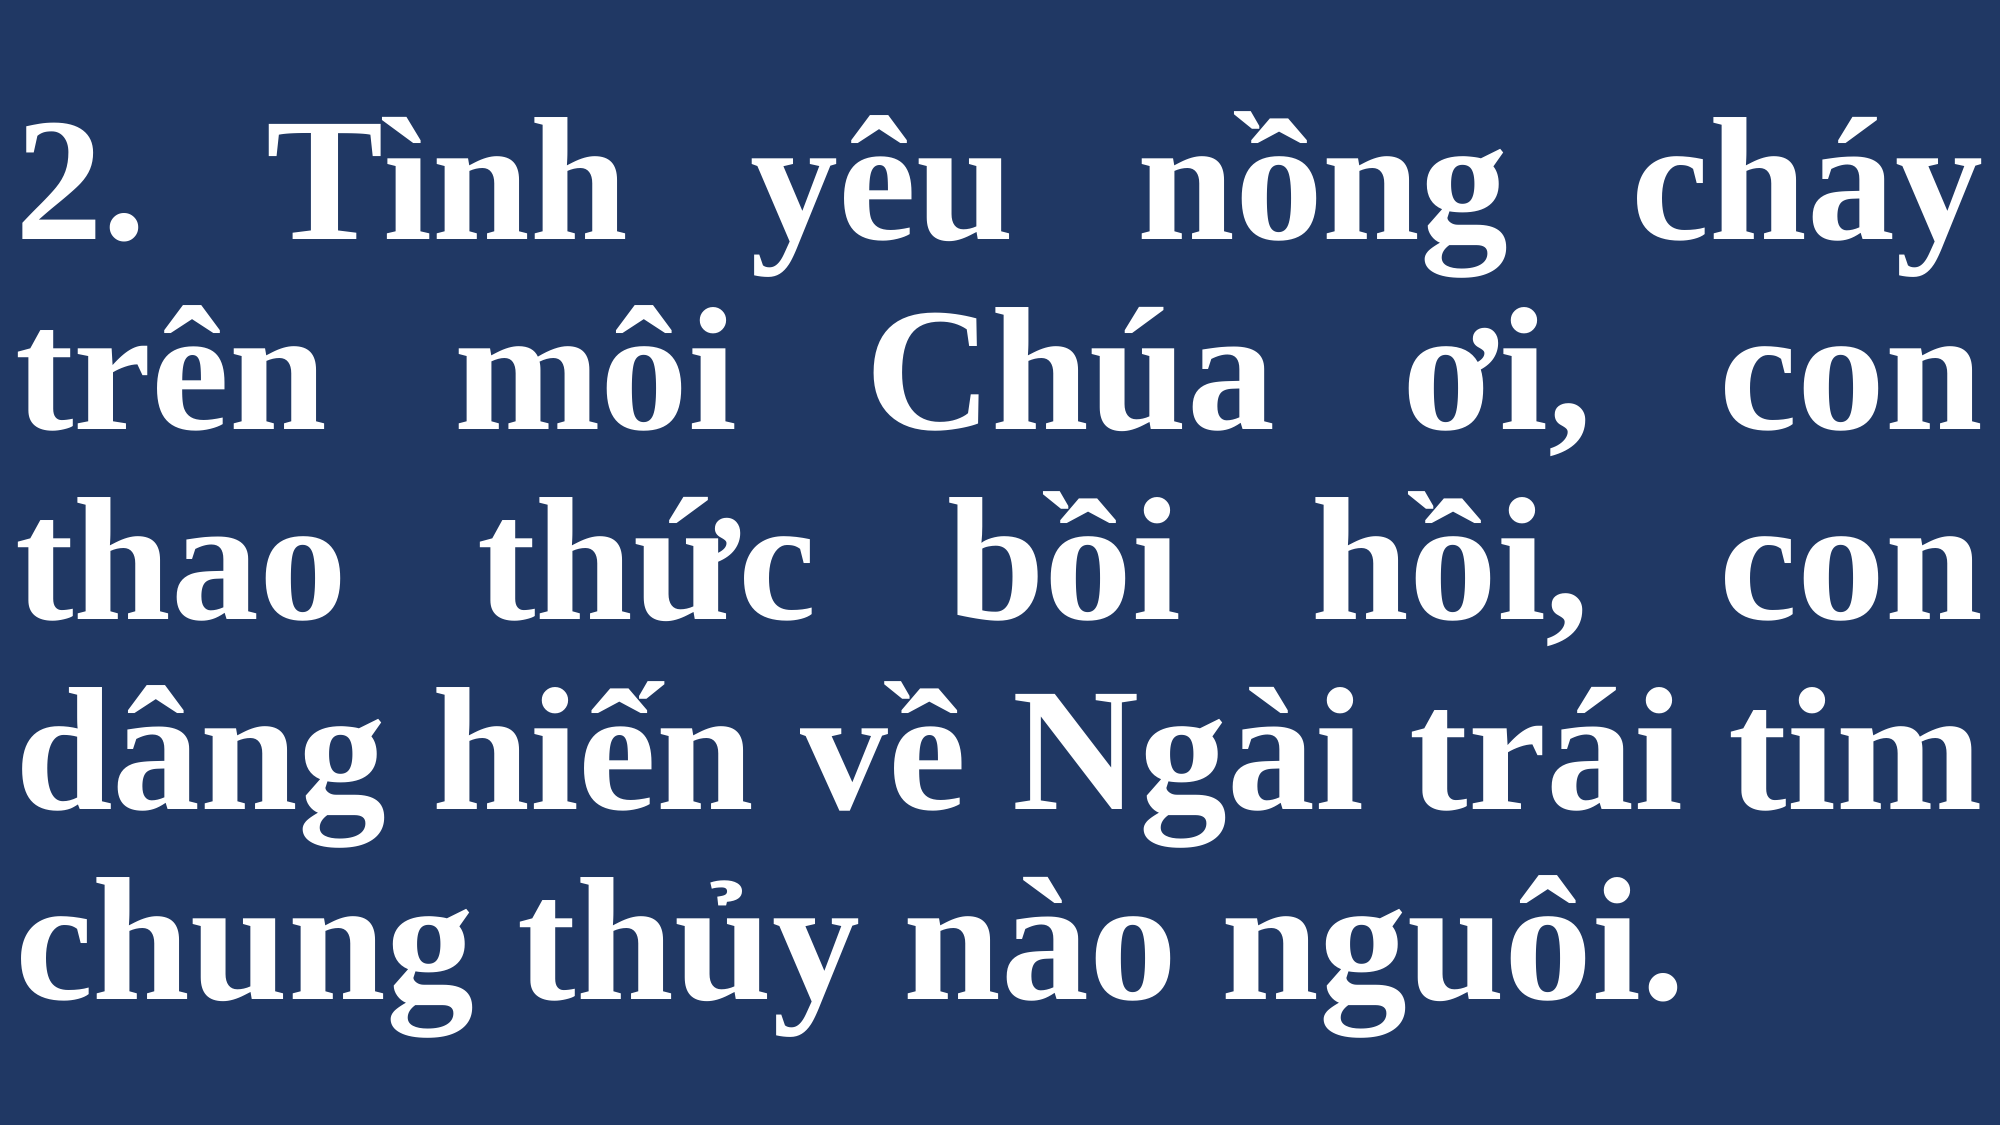

# 2. Tình yêu nồng cháy trên môi Chúa ơi, con thao thức bồi hồi, con dâng hiến về Ngài trái tim chung thủy nào nguôi.